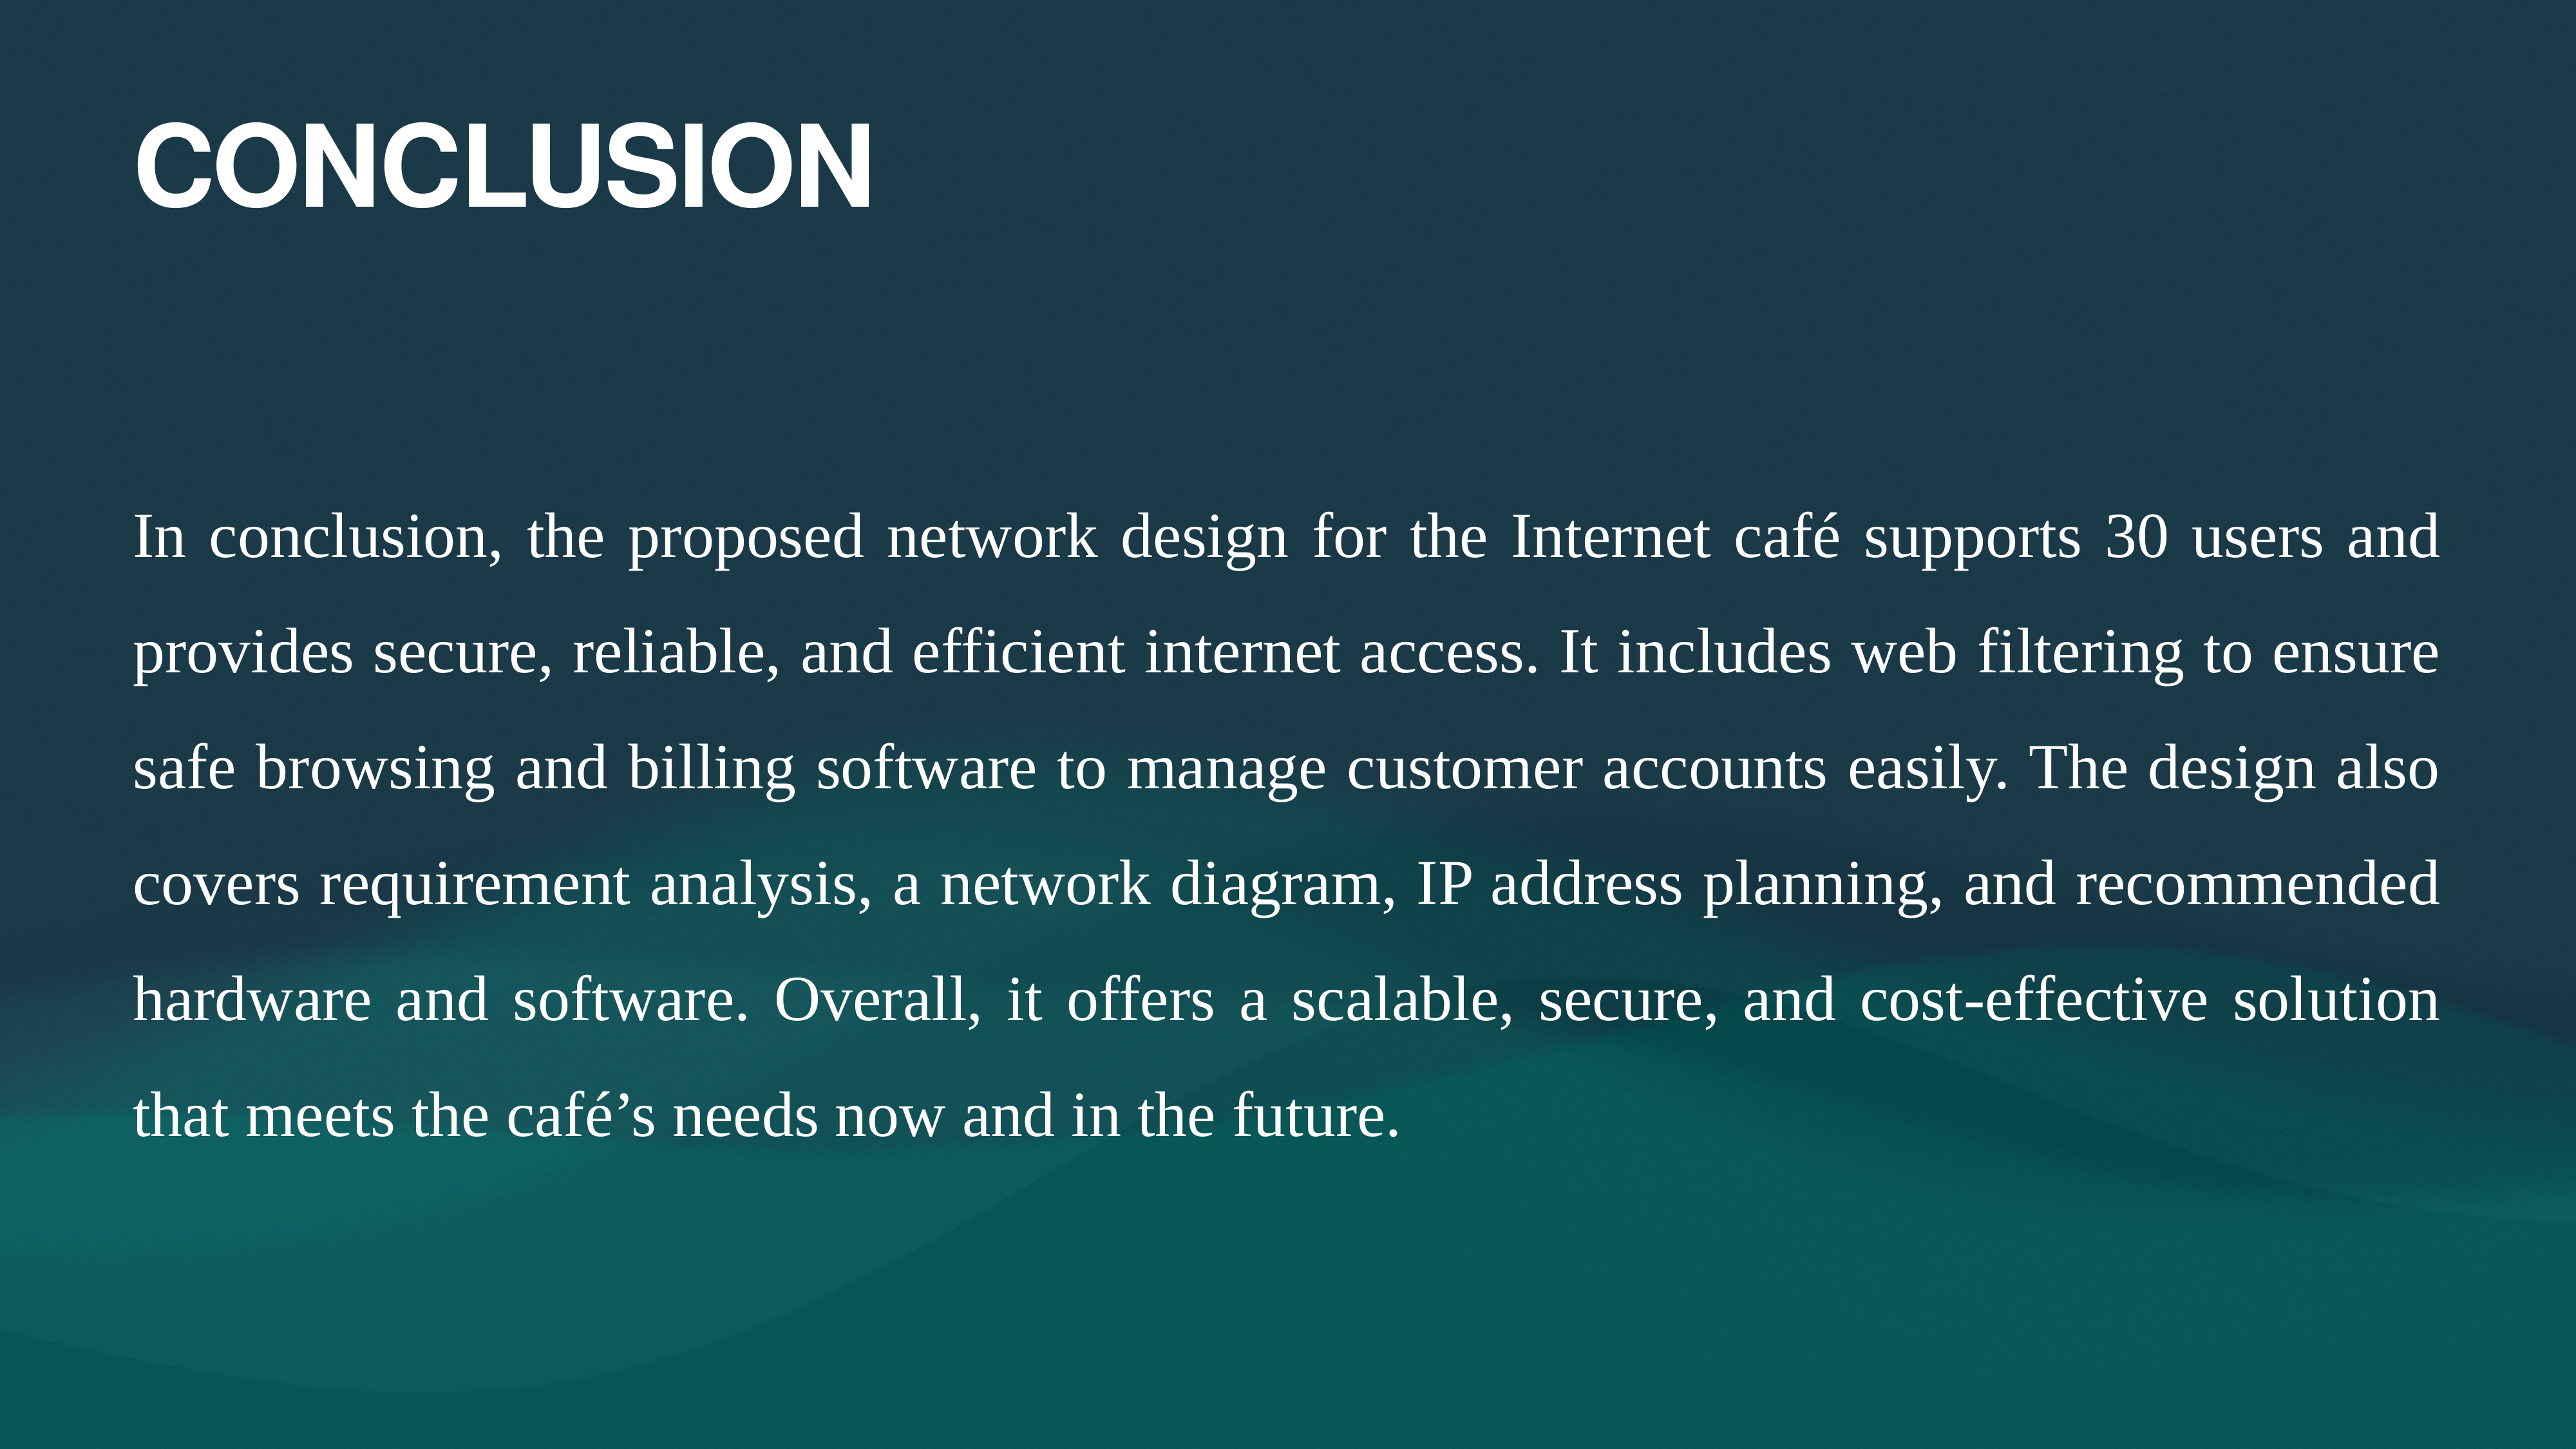

# CONCLUSION
In conclusion, the proposed network design for the Internet café supports 30 users and provides secure, reliable, and efficient internet access. It includes web filtering to ensure safe browsing and billing software to manage customer accounts easily. The design also covers requirement analysis, a network diagram, IP address planning, and recommended hardware and software. Overall, it offers a scalable, secure, and cost-effective solution that meets the café’s needs now and in the future.